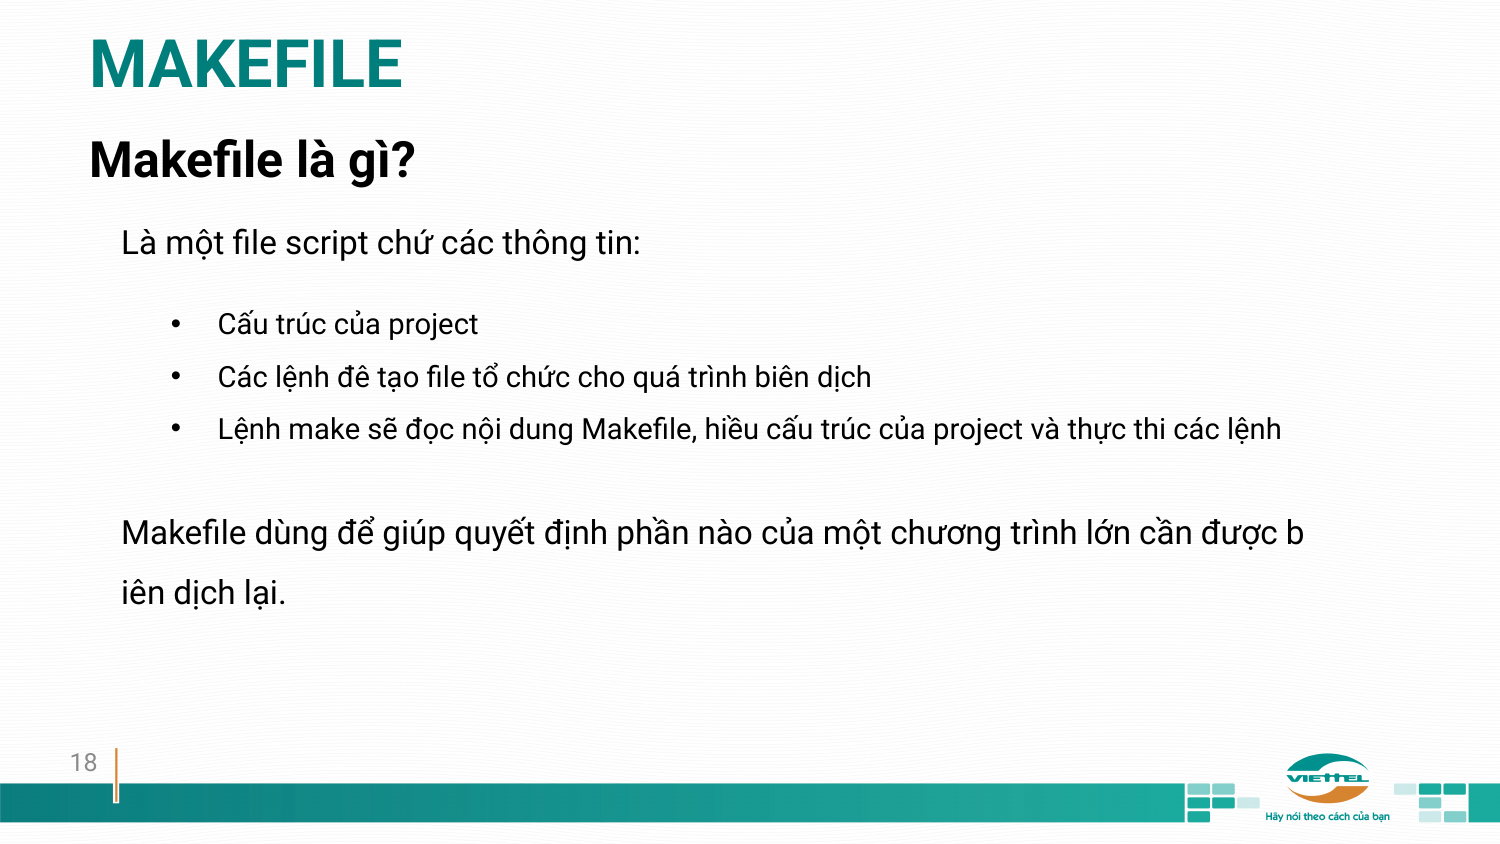

MAKEFILE
Makefile là gì?
Là một file script chứ các thông tin:

Cấu trúc của project
Các lệnh đê tạo file tổ chức cho quá trình biên dịch
Lệnh make sẽ đọc nội dung Makefile, hiều cấu trúc của project và thực thi các lệnh
Makefile dùng để giúp quyết định phần nào của một chương trình lớn cần được biên dịch lại.

18